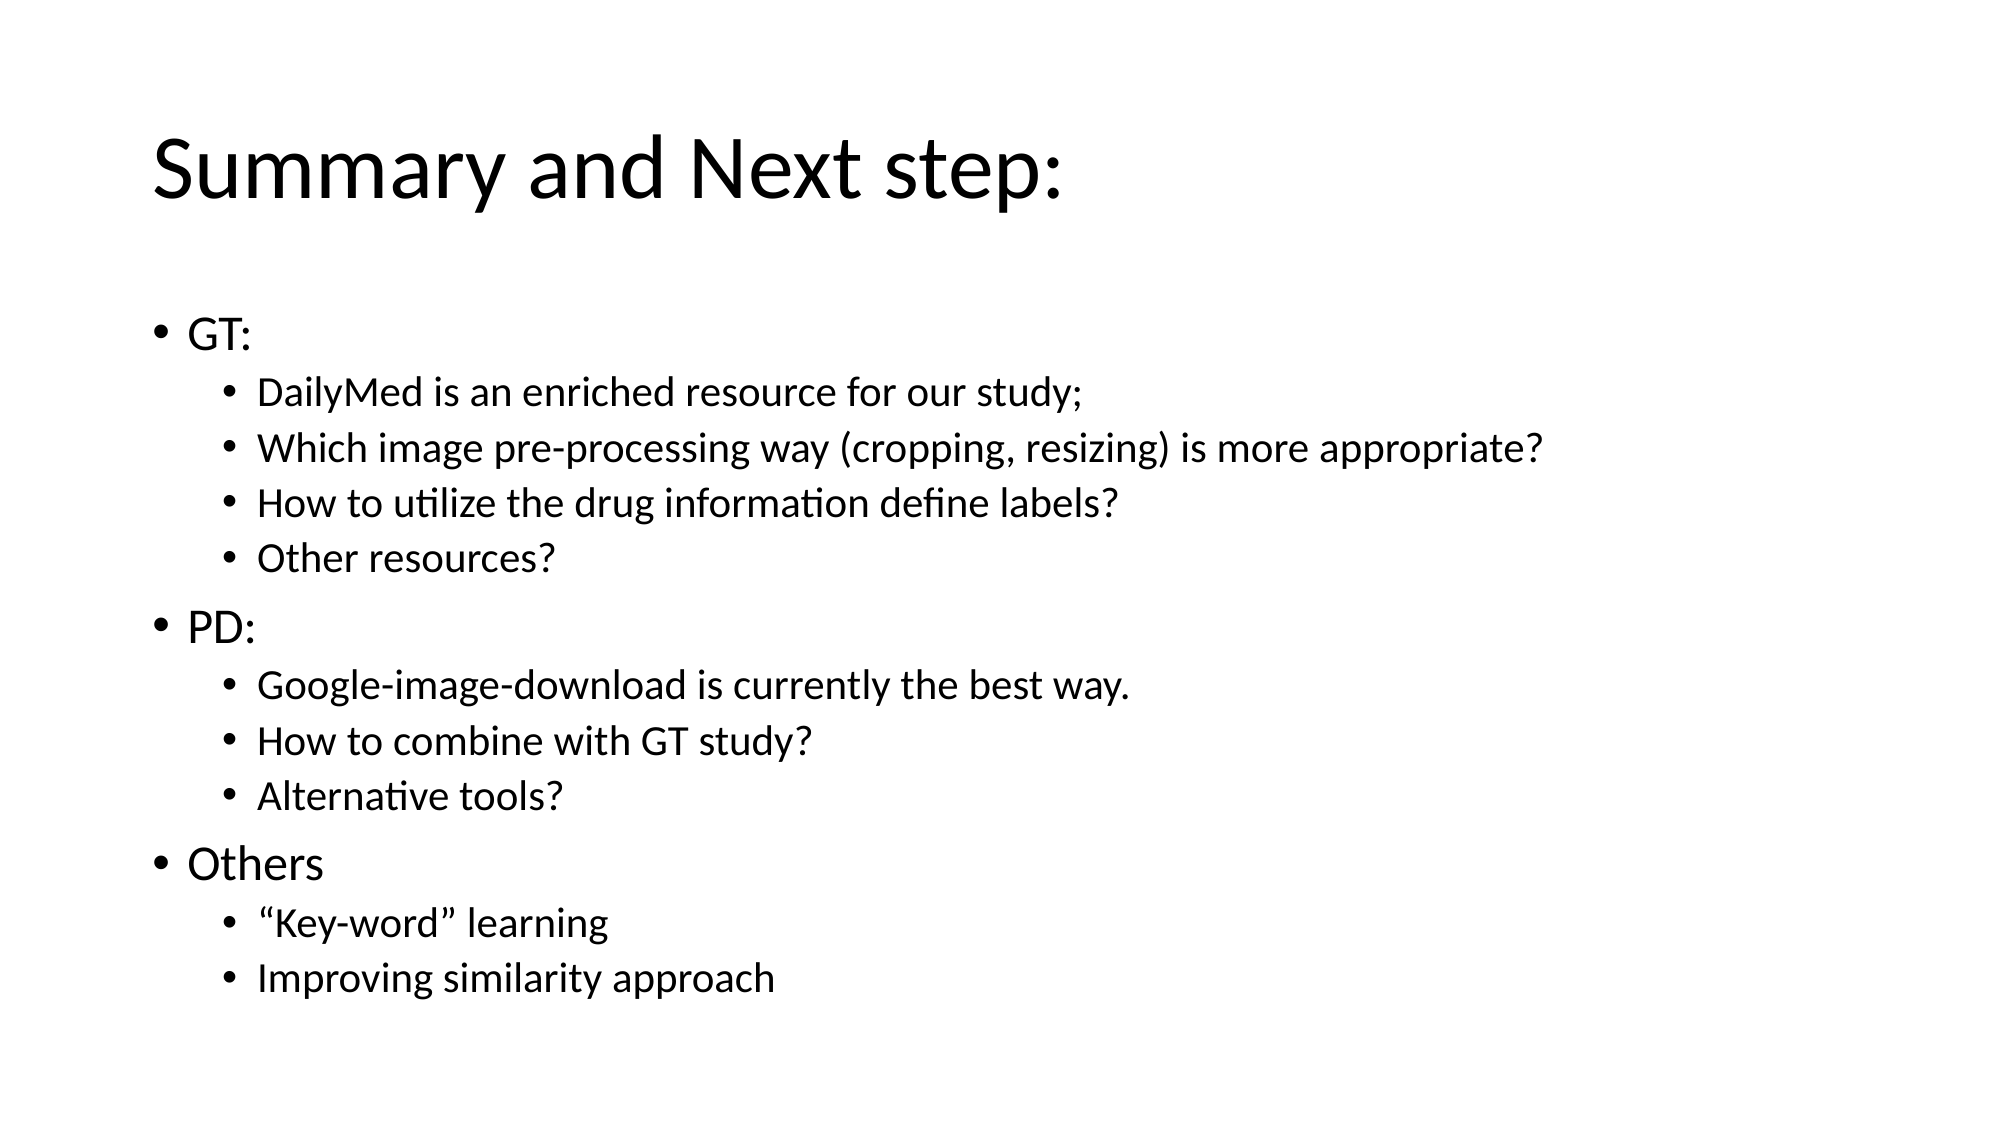

# Summary and Next step:
GT:
DailyMed is an enriched resource for our study;
Which image pre-processing way (cropping, resizing) is more appropriate?
How to utilize the drug information define labels?
Other resources?
PD:
Google-image-download is currently the best way.
How to combine with GT study?
Alternative tools?
Others
“Key-word” learning
Improving similarity approach